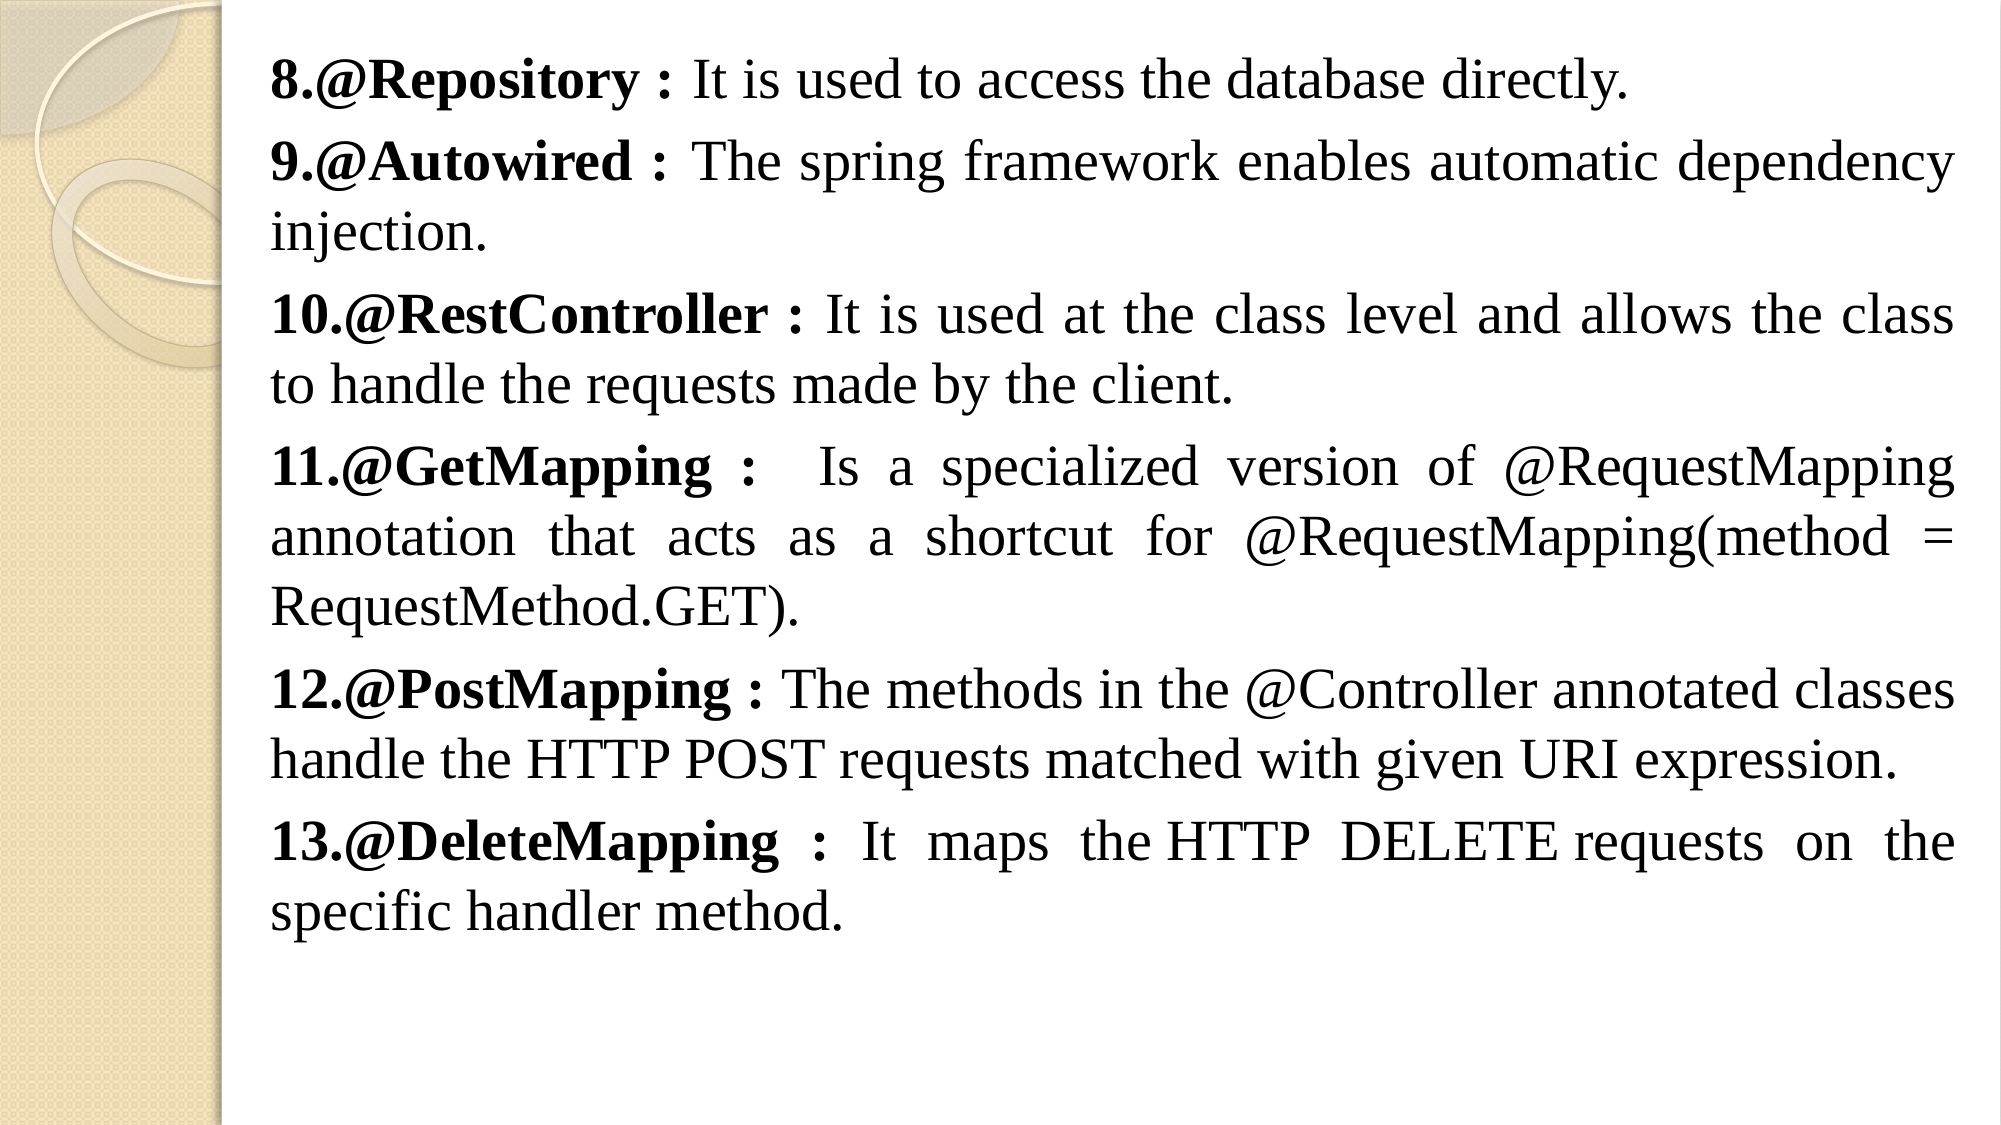

8.@Repository : It is used to access the database directly.
9.@Autowired : The spring framework enables automatic dependency injection.
10.@RestController : It is used at the class level and allows the class to handle the requests made by the client.
11.@GetMapping :  Is a specialized version of @RequestMapping annotation that acts as a shortcut for @RequestMapping(method = RequestMethod.GET).
12.@PostMapping : The methods in the @Controller annotated classes handle the HTTP POST requests matched with given URI expression.
13.@DeleteMapping : It maps the HTTP DELETE requests on the specific handler method.